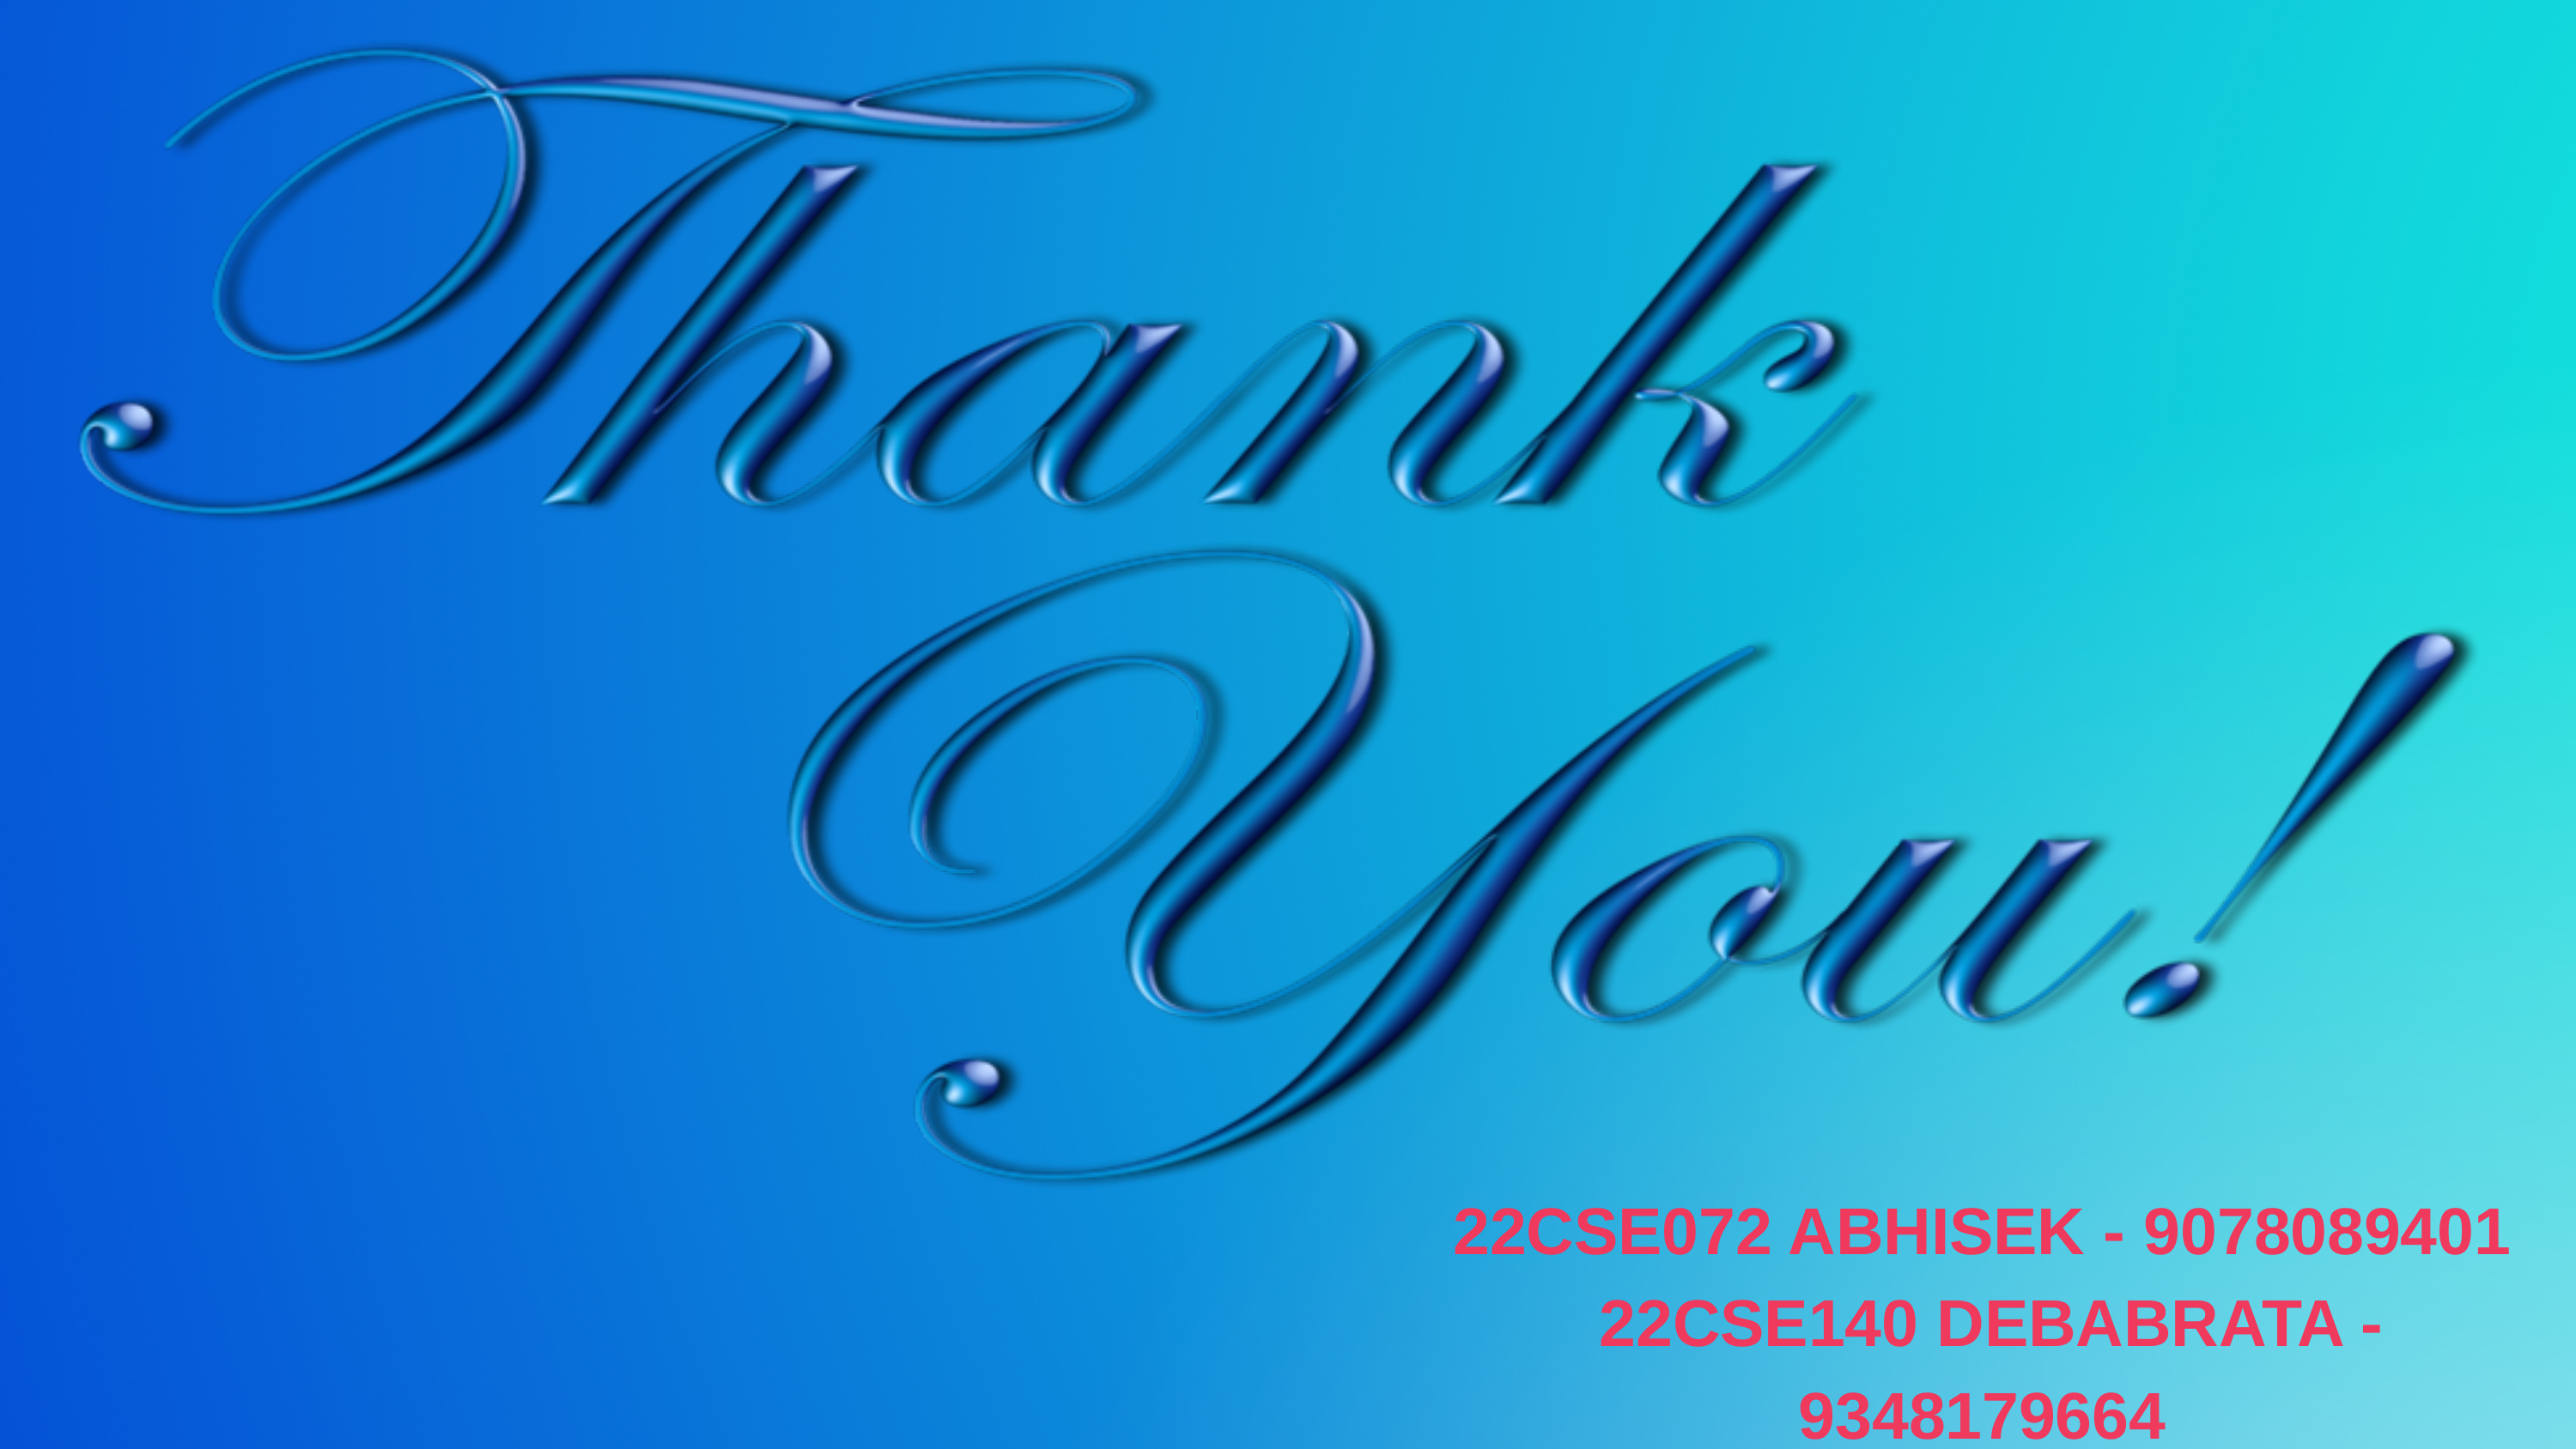

22CSE072 ABHISEK - 9078089401
 22CSE140 DEBABRATA - 9348179664
22CSE224 DIPTESH - 9556185722